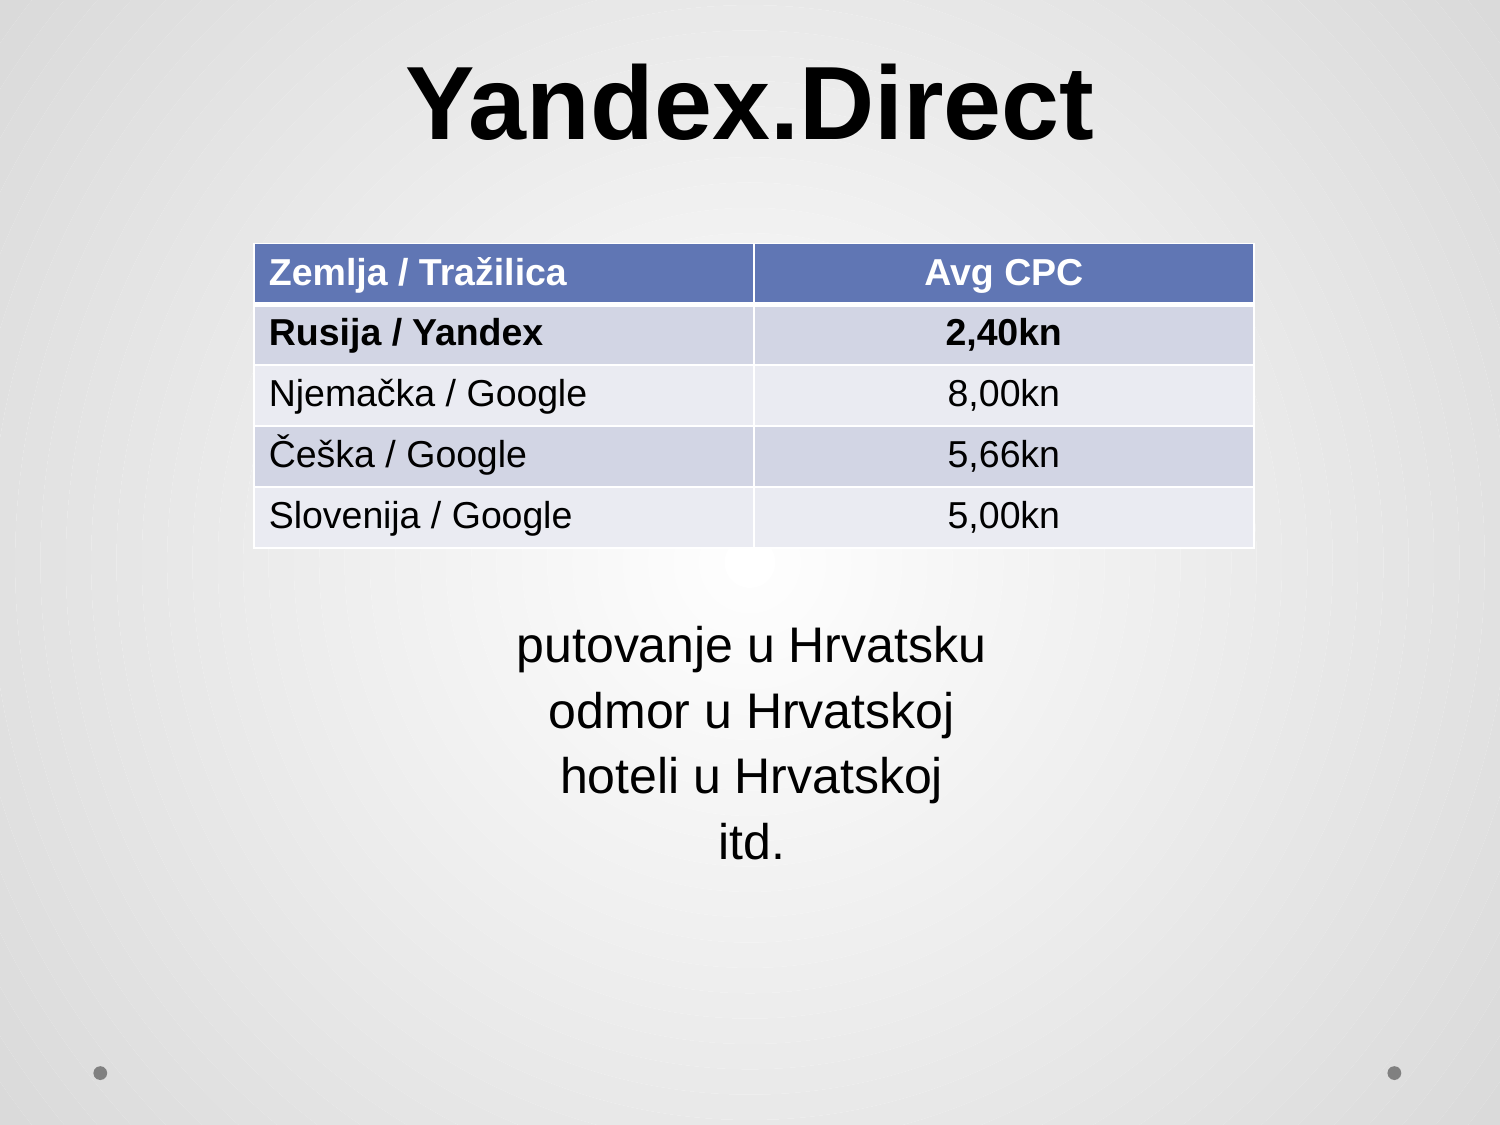

# Yandex.Direct
| Zemlja / Tražilica | Avg CPC |
| --- | --- |
| Rusija / Yandex | 2,40kn |
| Njemačka / Google | 8,00kn |
| Češka / Google | 5,66kn |
| Slovenija / Google | 5,00kn |
putovanje u Hrvatsku
odmor u Hrvatskoj
hoteli u Hrvatskoj
itd.